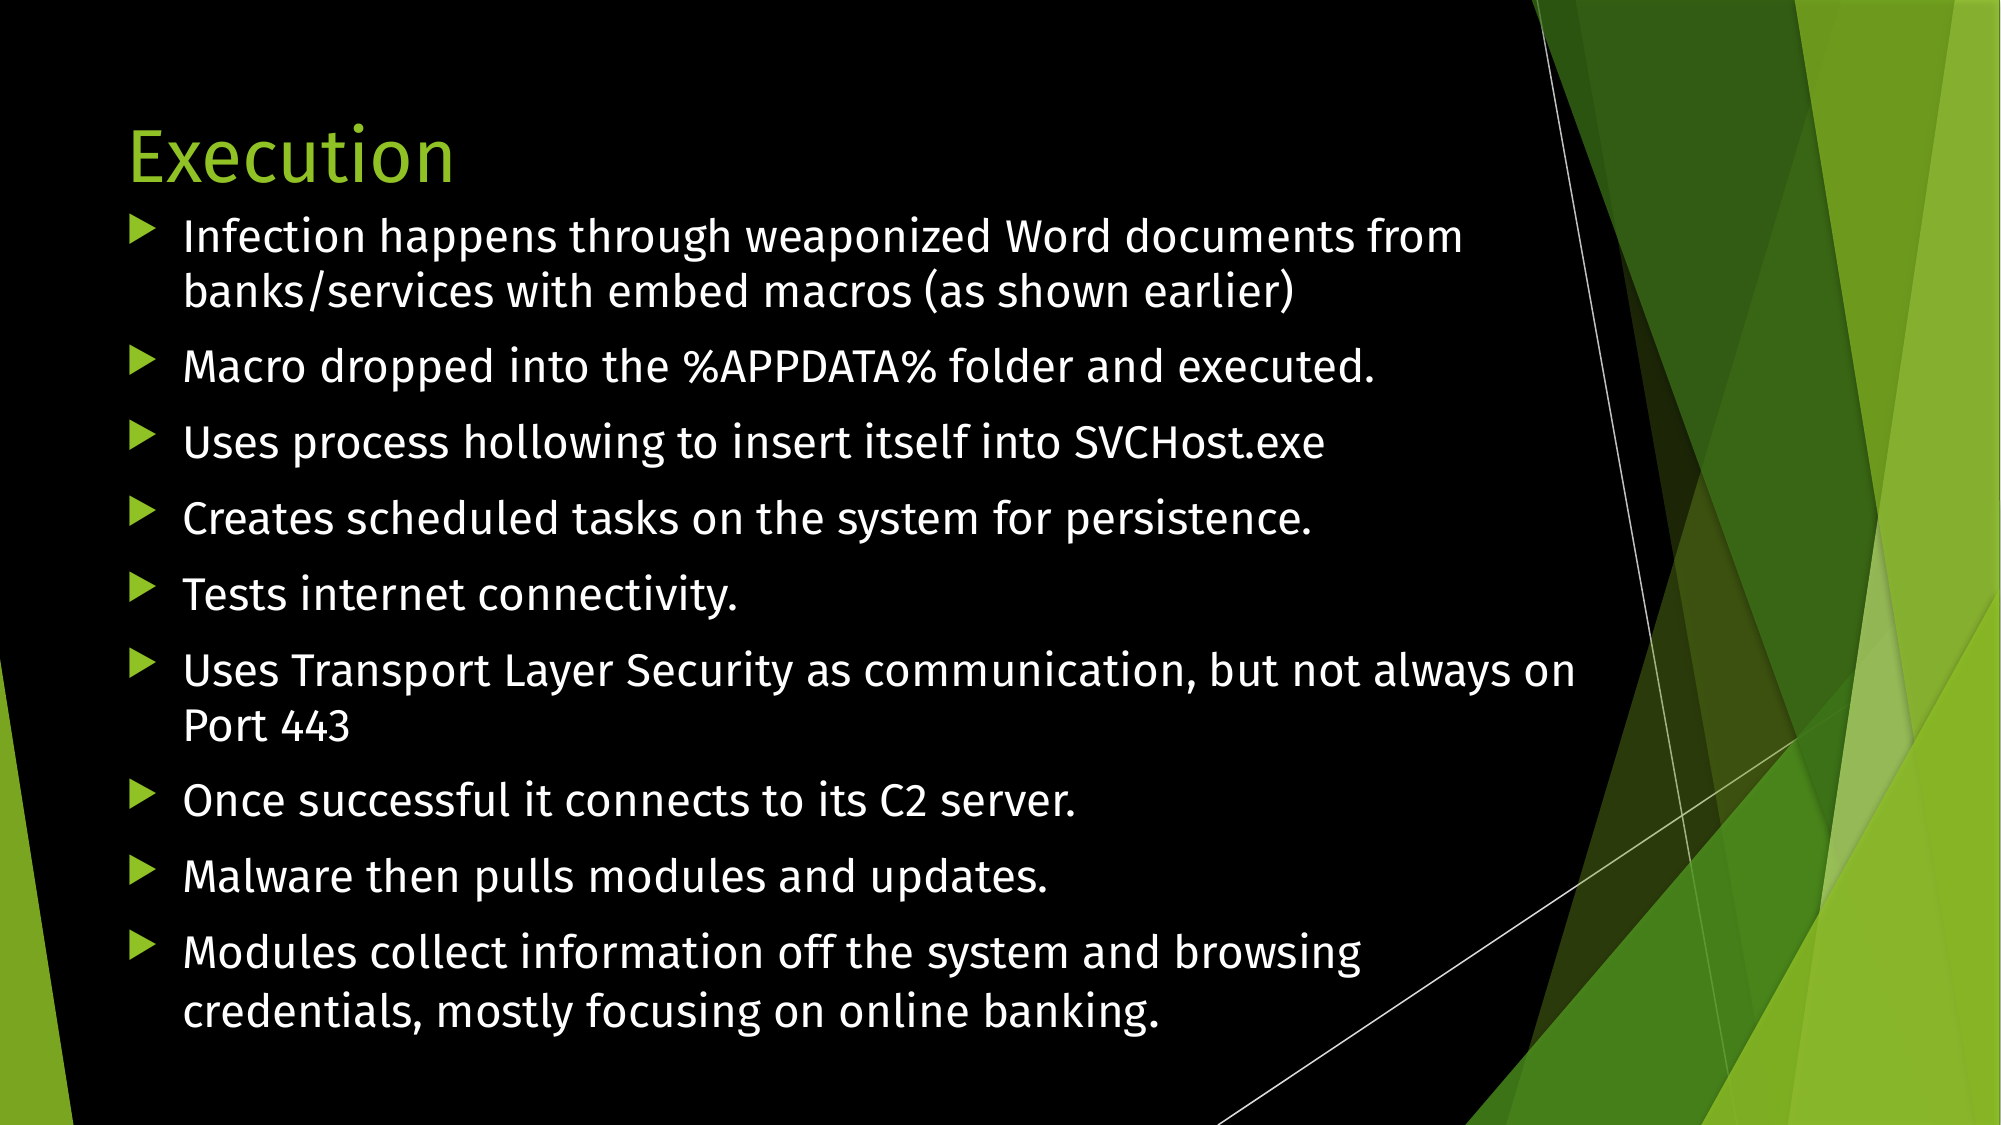

# Execution
Infection happens through weaponized Word documents from banks/services with embed macros (as shown earlier)
Macro dropped into the %APPDATA% folder and executed.
Uses process hollowing to insert itself into SVCHost.exe
Creates scheduled tasks on the system for persistence.
Tests internet connectivity.
Uses Transport Layer Security as communication, but not always on Port 443
Once successful it connects to its C2 server.
Malware then pulls modules and updates.
Modules collect information off the system and browsing credentials, mostly focusing on online banking.